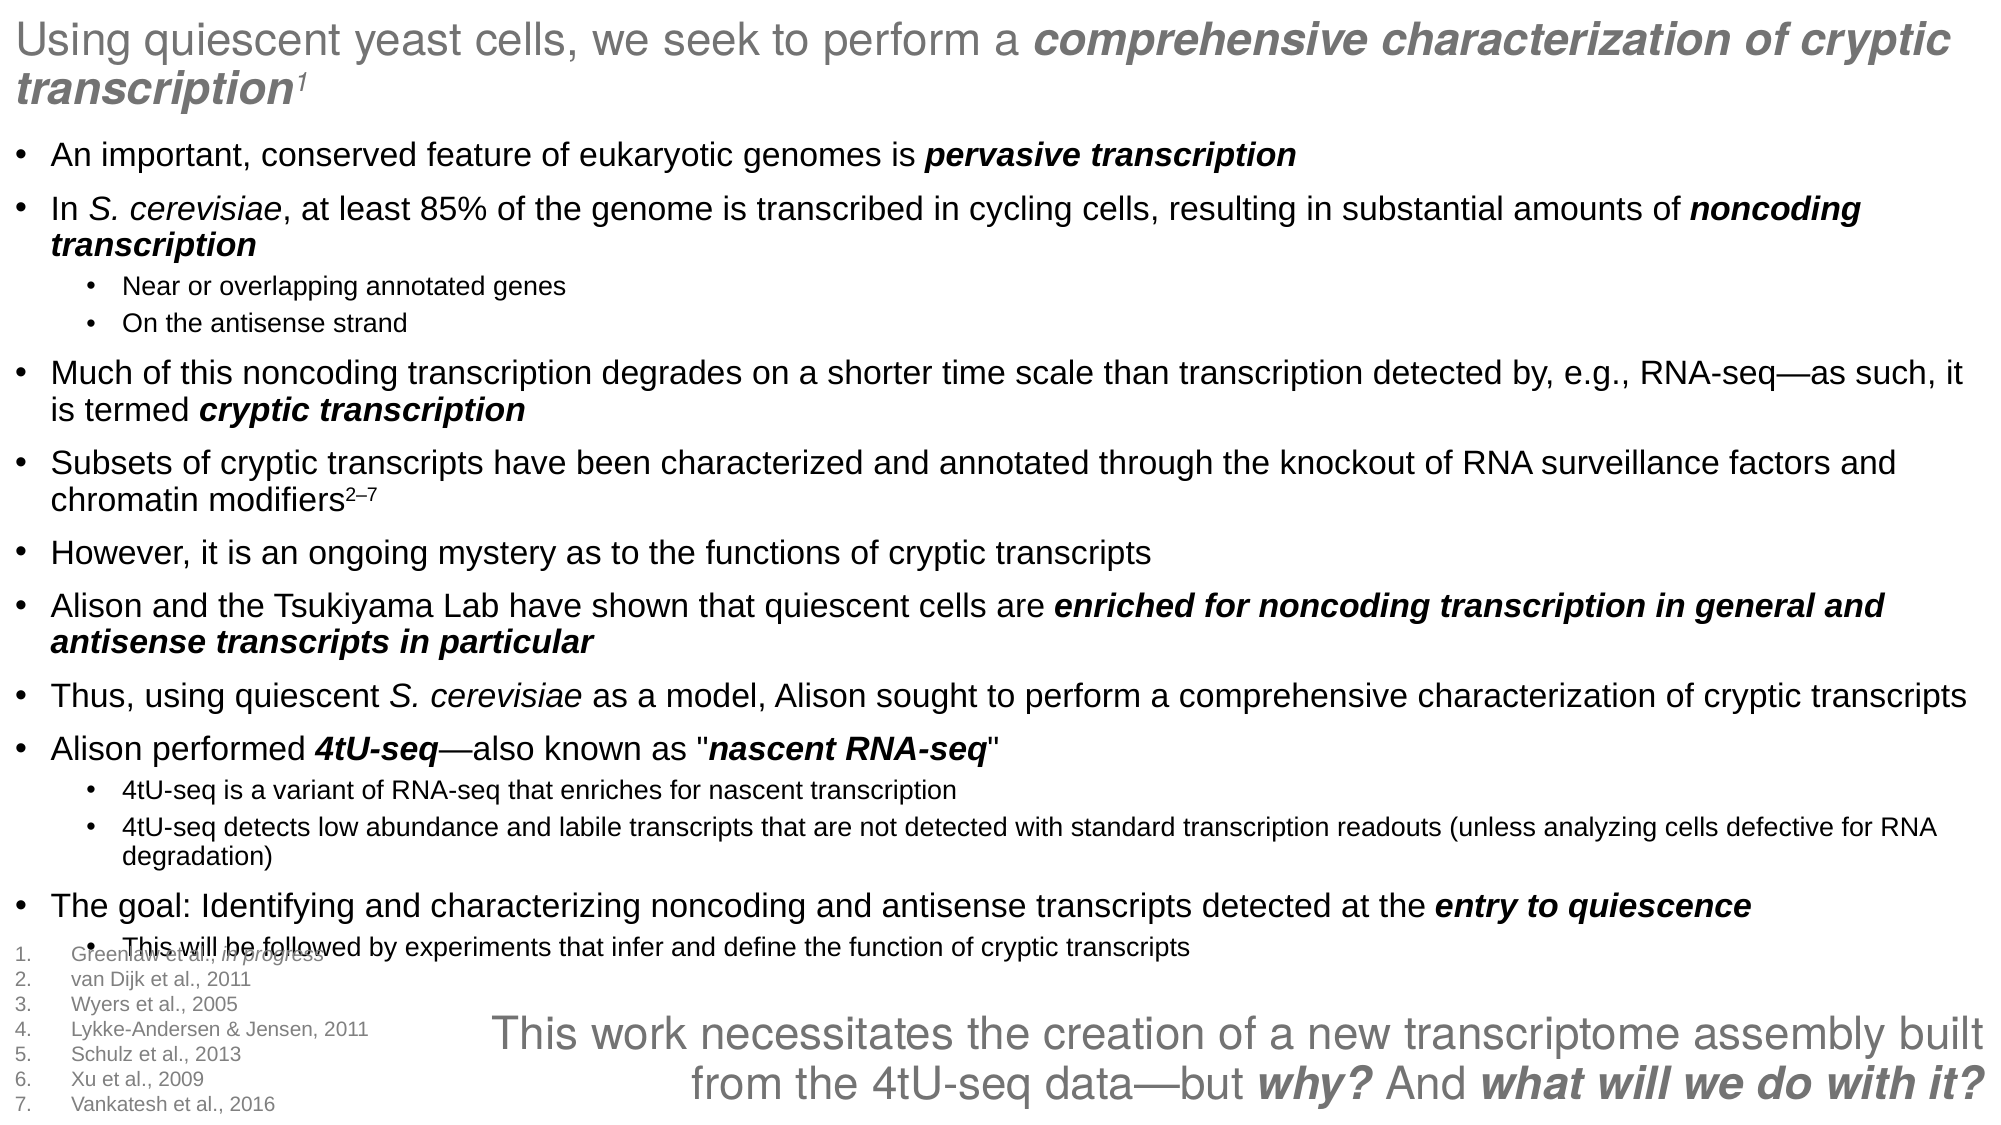

Using quiescent yeast cells, we seek to perform a comprehensive characterization of cryptic transcription1
An important, conserved feature of eukaryotic genomes is pervasive transcription
In S. cerevisiae, at least 85% of the genome is transcribed in cycling cells, resulting in substantial amounts of noncoding transcription
Near or overlapping annotated genes
On the antisense strand
Much of this noncoding transcription degrades on a shorter time scale than transcription detected by, e.g., RNA-seq—as such, it is termed cryptic transcription
Subsets of cryptic transcripts have been characterized and annotated through the knockout of RNA surveillance factors and chromatin modifiers2–7
However, it is an ongoing mystery as to the functions of cryptic transcripts
Alison and the Tsukiyama Lab have shown that quiescent cells are enriched for noncoding transcription in general and antisense transcripts in particular
Thus, using quiescent S. cerevisiae as a model, Alison sought to perform a comprehensive characterization of cryptic transcripts
Alison performed 4tU-seq—also known as "nascent RNA-seq"
4tU-seq is a variant of RNA-seq that enriches for nascent transcription
4tU-seq detects low abundance and labile transcripts that are not detected with standard transcription readouts (unless analyzing cells defective for RNA degradation)
The goal: Identifying and characterizing noncoding and antisense transcripts detected at the entry to quiescence
This will be followed by experiments that infer and define the function of cryptic transcripts
Greenlaw et al., in progress
van Dijk et al., 2011
Wyers et al., 2005
Lykke-Andersen & Jensen, 2011
Schulz et al., 2013
Xu et al., 2009
Vankatesh et al., 2016
# This work necessitates the creation of a new transcriptome assembly built from the 4tU-seq data—but why? And what will we do with it?